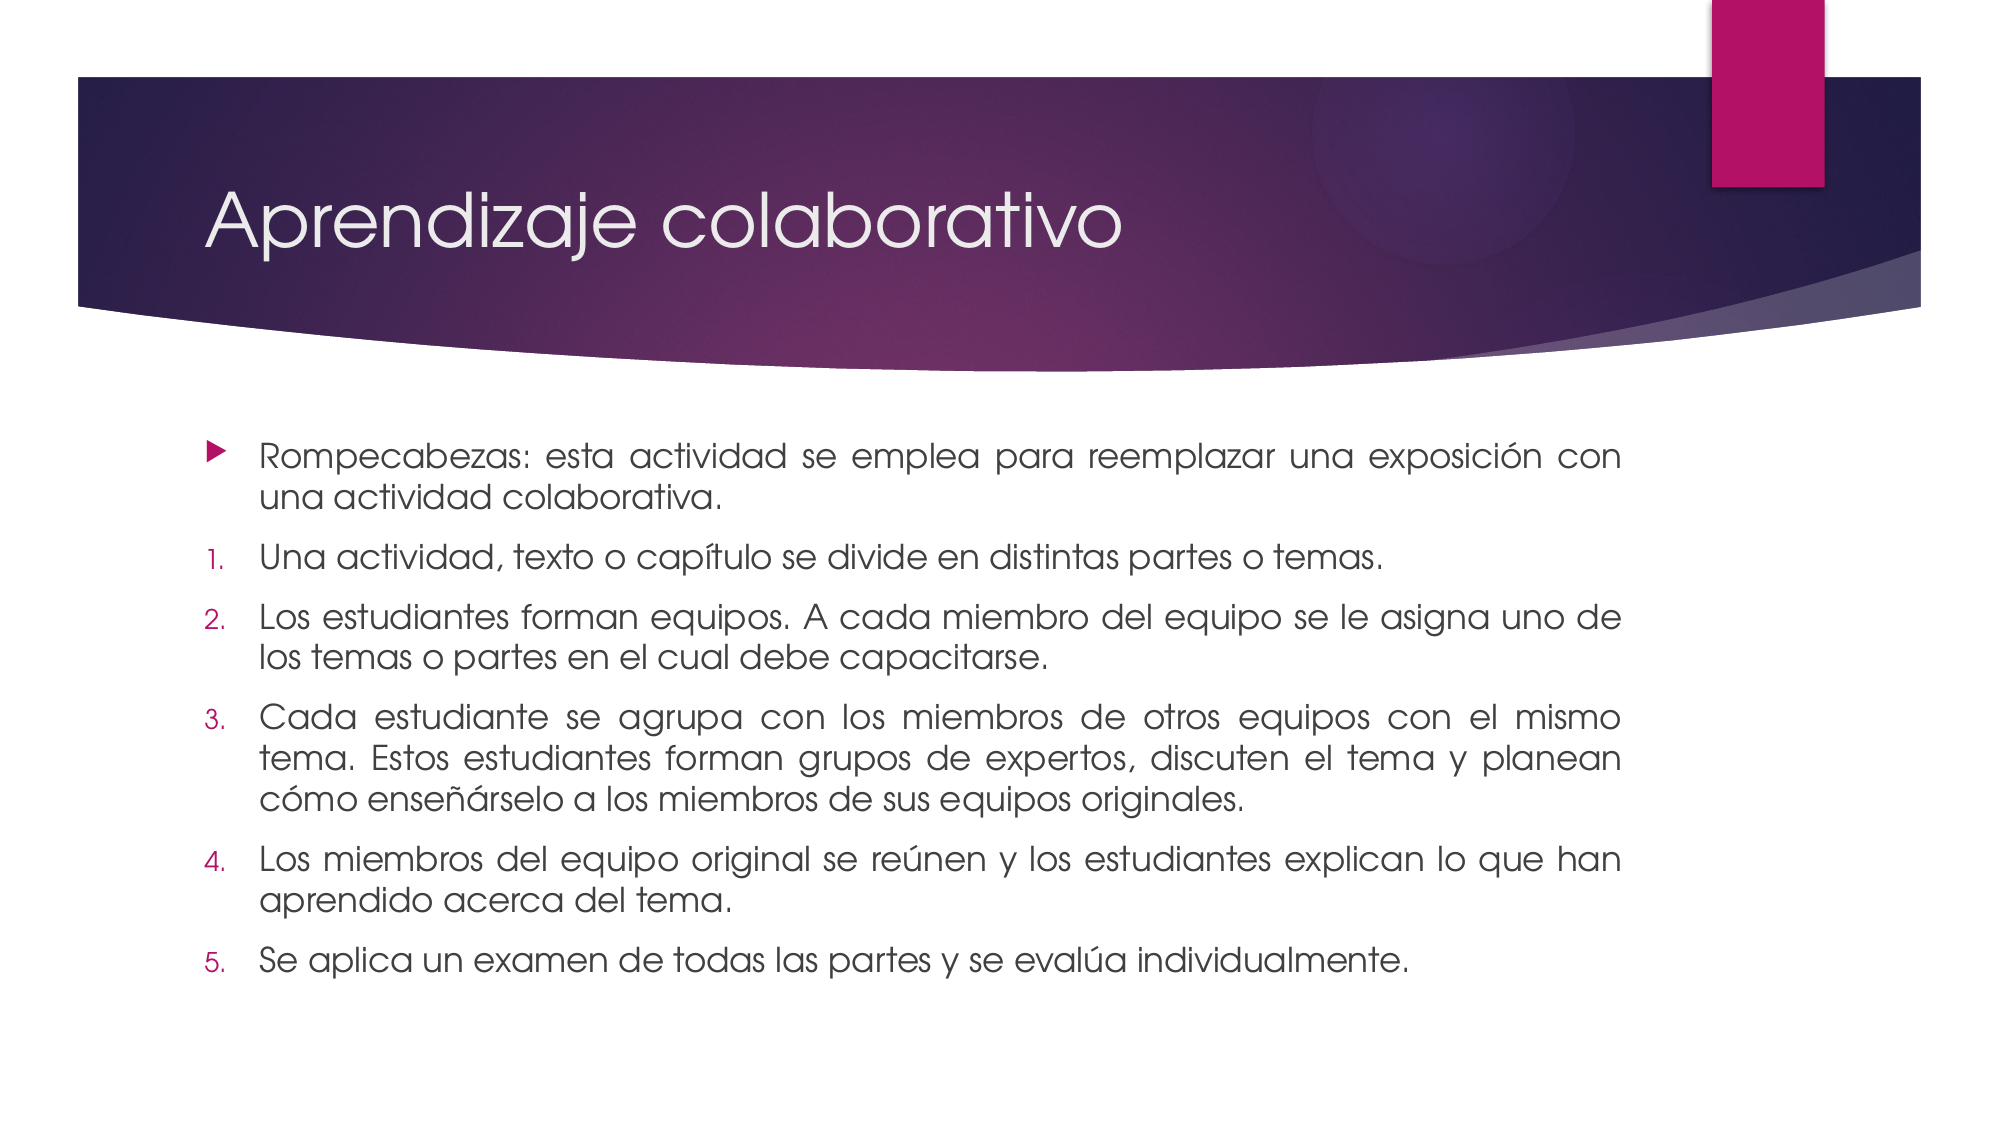

# Aprendizaje colaborativo
Rompecabezas: esta actividad se emplea para reemplazar una exposición con una actividad colaborativa.
Una actividad, texto o capítulo se divide en distintas partes o temas.
Los estudiantes forman equipos. A cada miembro del equipo se le asigna uno de los temas o partes en el cual debe capacitarse.
Cada estudiante se agrupa con los miembros de otros equipos con el mismo tema. Estos estudiantes forman grupos de expertos, discuten el tema y planean cómo enseñárselo a los miembros de sus equipos originales.
Los miembros del equipo original se reúnen y los estudiantes explican lo que han aprendido acerca del tema.
Se aplica un examen de todas las partes y se evalúa individualmente.